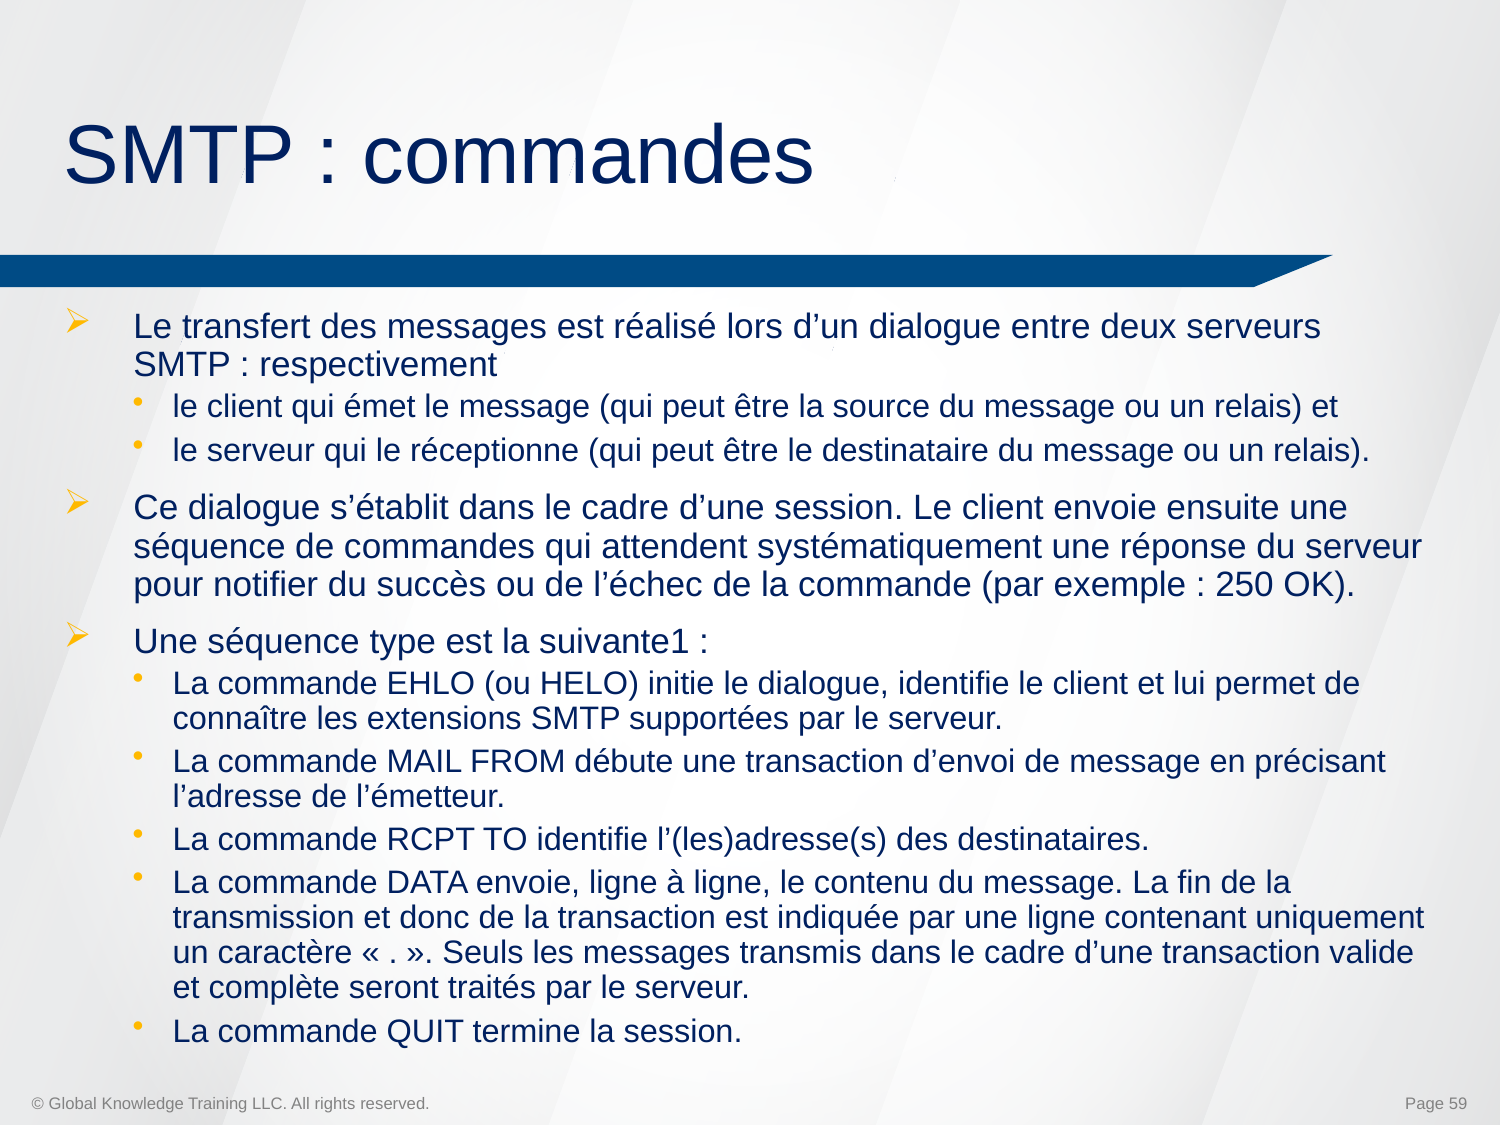

# SMTP : commandes
Le transfert des messages est réalisé lors d’un dialogue entre deux serveurs SMTP : respectivement
le client qui émet le message (qui peut être la source du message ou un relais) et
le serveur qui le réceptionne (qui peut être le destinataire du message ou un relais).
Ce dialogue s’établit dans le cadre d’une session. Le client envoie ensuite une séquence de commandes qui attendent systématiquement une réponse du serveur pour notifier du succès ou de l’échec de la commande (par exemple : 250 OK).
Une séquence type est la suivante1 :
La commande EHLO (ou HELO) initie le dialogue, identifie le client et lui permet de connaître les extensions SMTP supportées par le serveur.
La commande MAIL FROM débute une transaction d’envoi de message en précisant l’adresse de l’émetteur.
La commande RCPT TO identifie l’(les)adresse(s) des destinataires.
La commande DATA envoie, ligne à ligne, le contenu du message. La fin de la transmission et donc de la transaction est indiquée par une ligne contenant uniquement un caractère « . ». Seuls les messages transmis dans le cadre d’une transaction valide et complète seront traités par le serveur.
La commande QUIT termine la session.